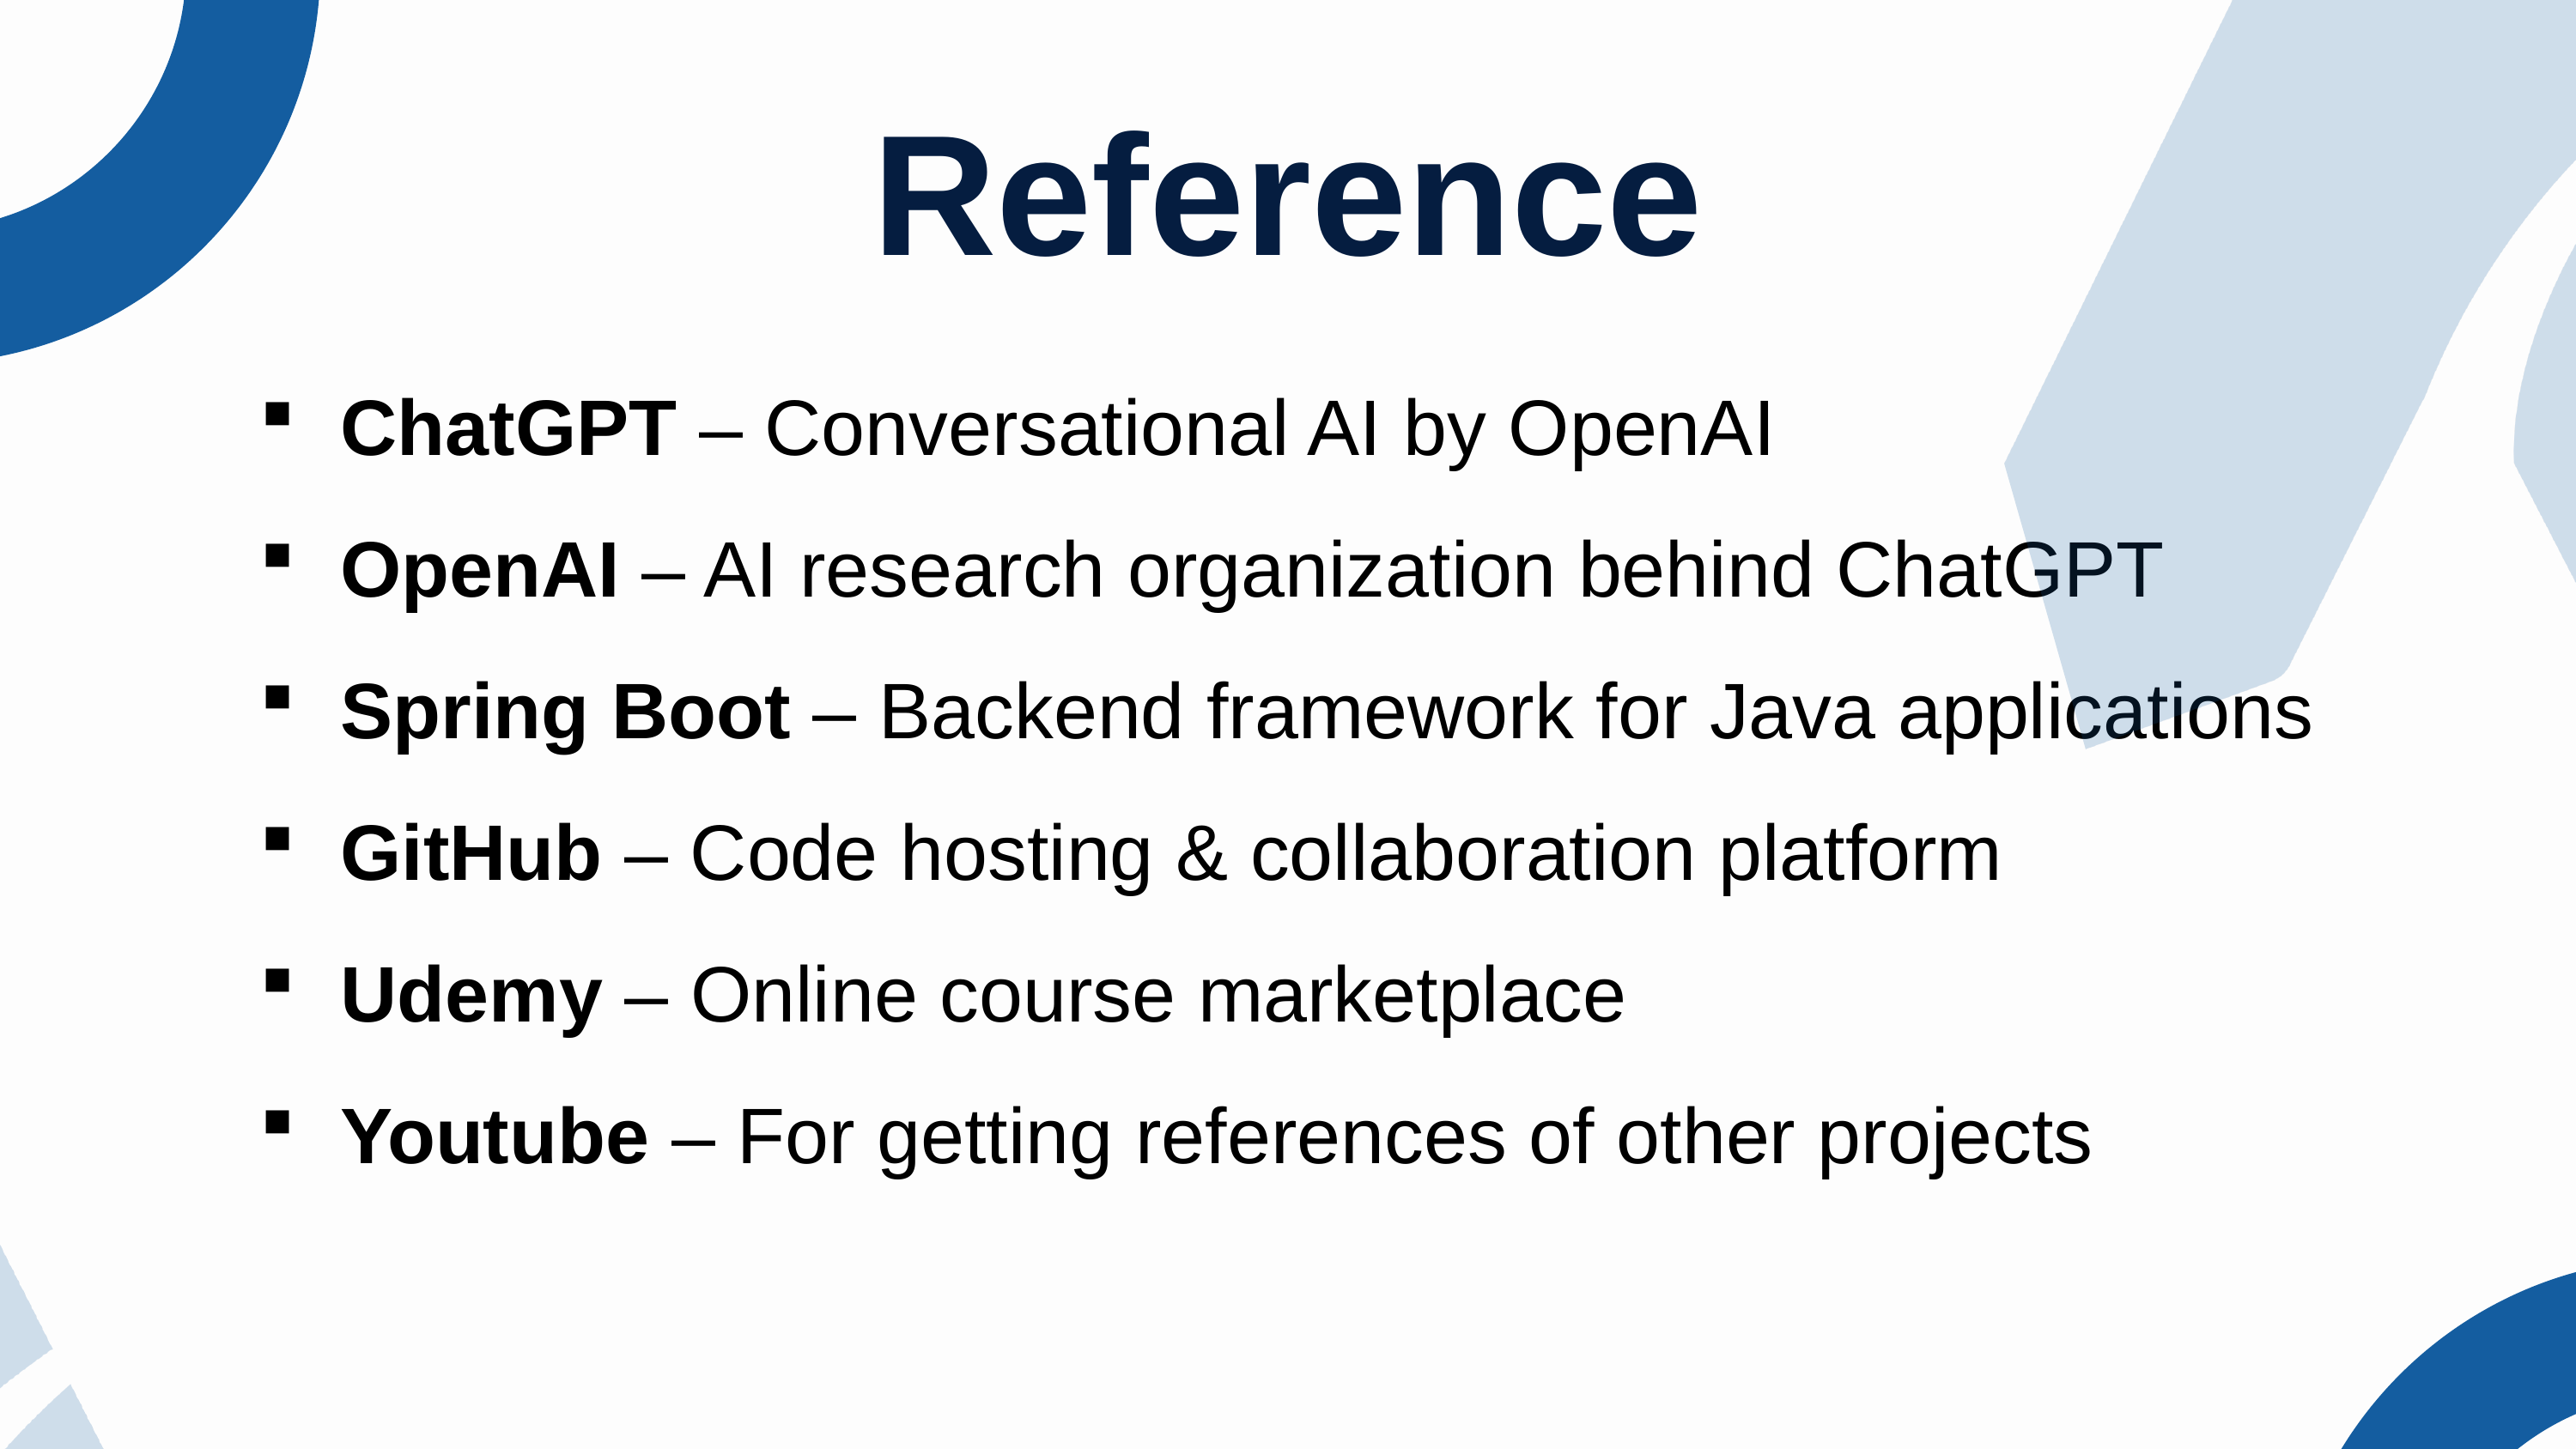

Reference
ChatGPT – Conversational AI by OpenAI
OpenAI – AI research organization behind ChatGPT
Spring Boot – Backend framework for Java applications
GitHub – Code hosting & collaboration platform
Udemy – Online course marketplace
Youtube – For getting references of other projects